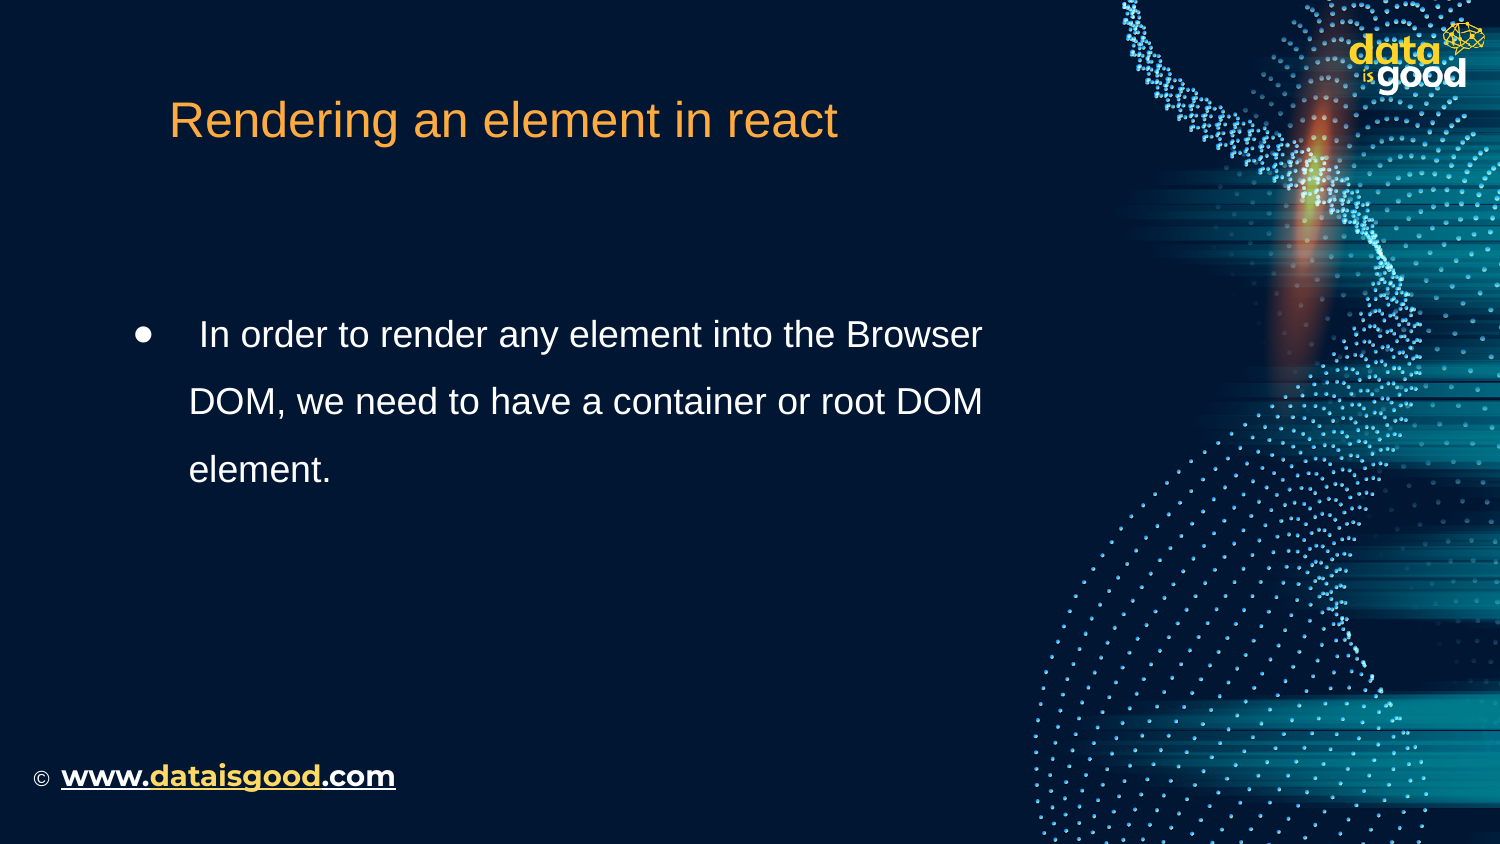

# Rendering an element in react
 In order to render any element into the Browser DOM, we need to have a container or root DOM element.